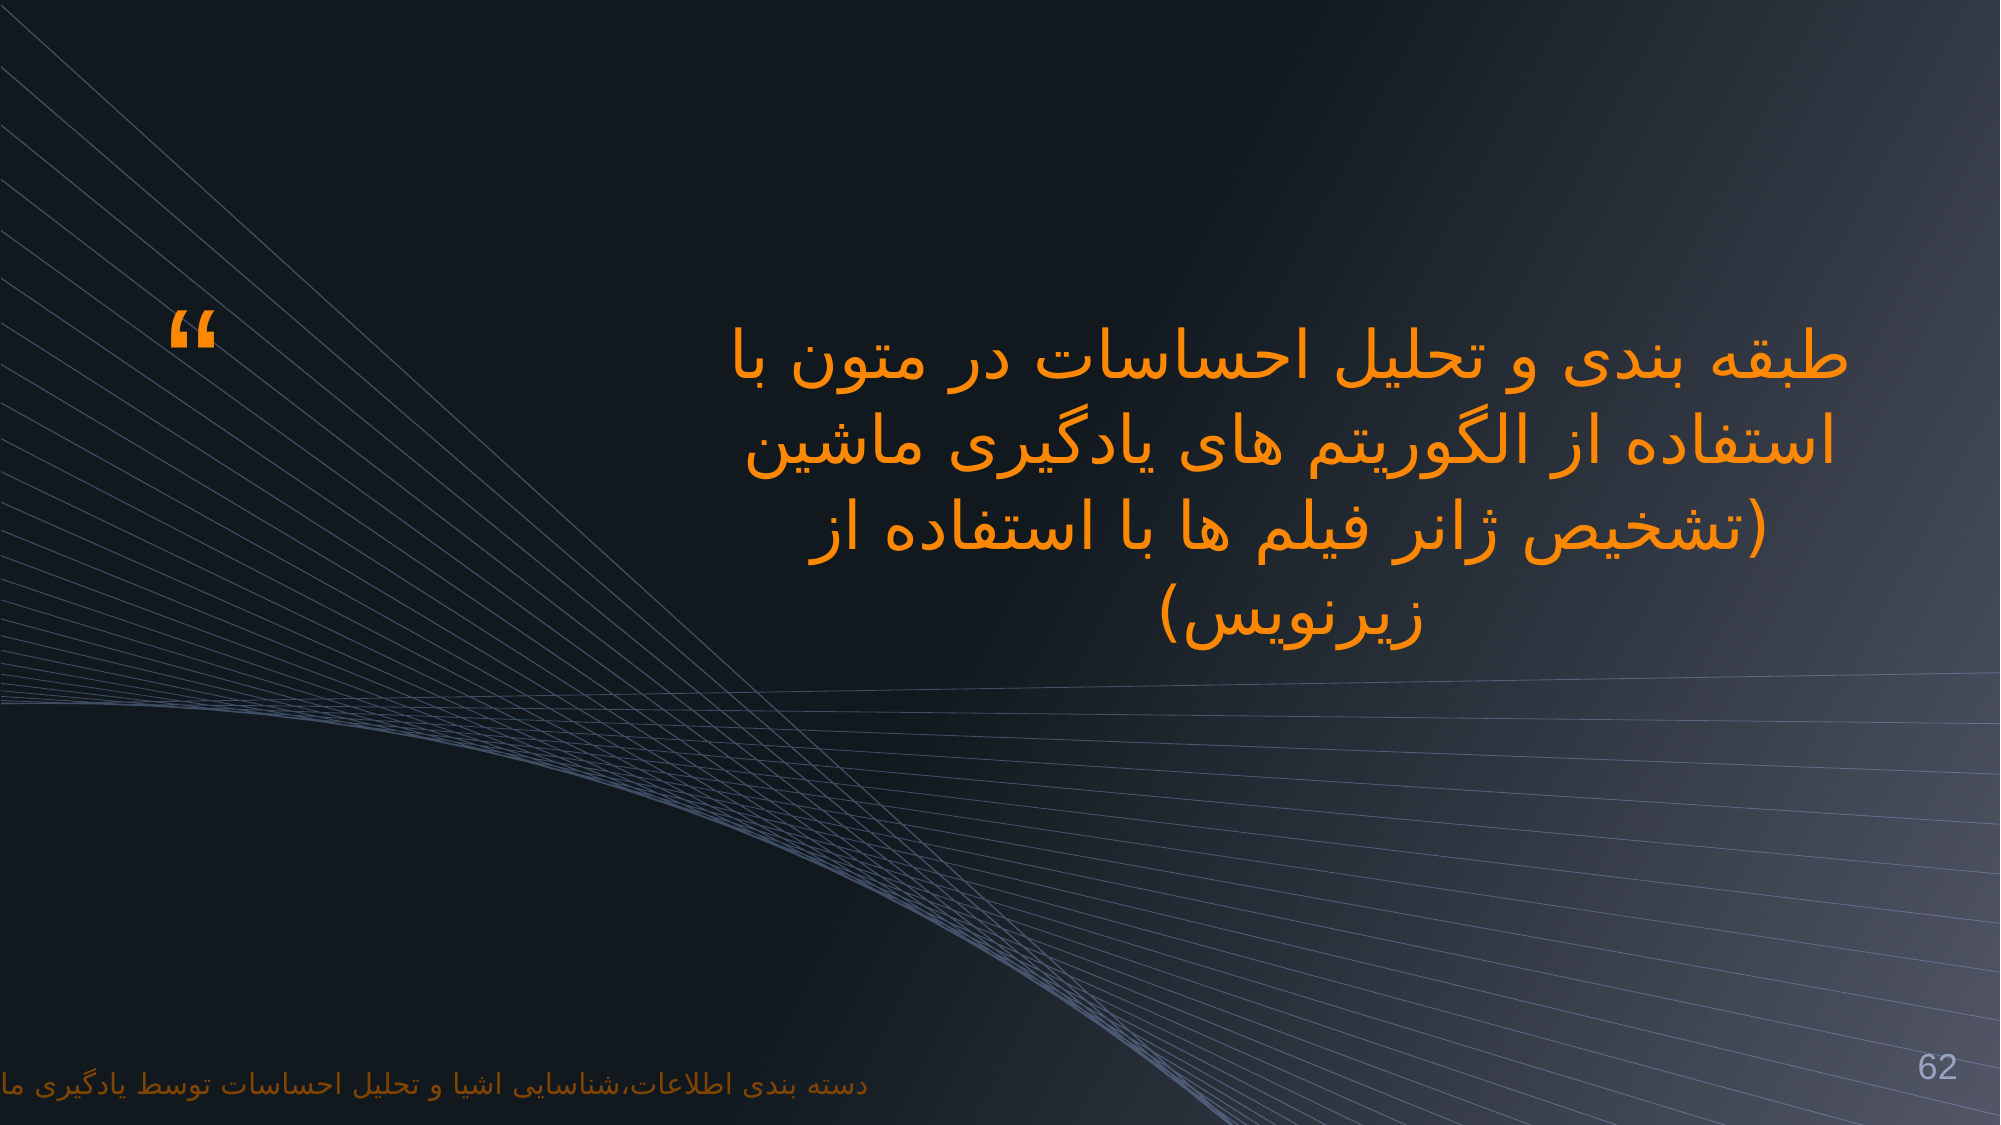

طبقه بندی و تحلیل احساسات در متون با استفاده از الگوریتم های یادگیری ماشین
(تشخیص ژانر فیلم ها با استفاده از زیرنویس)
62